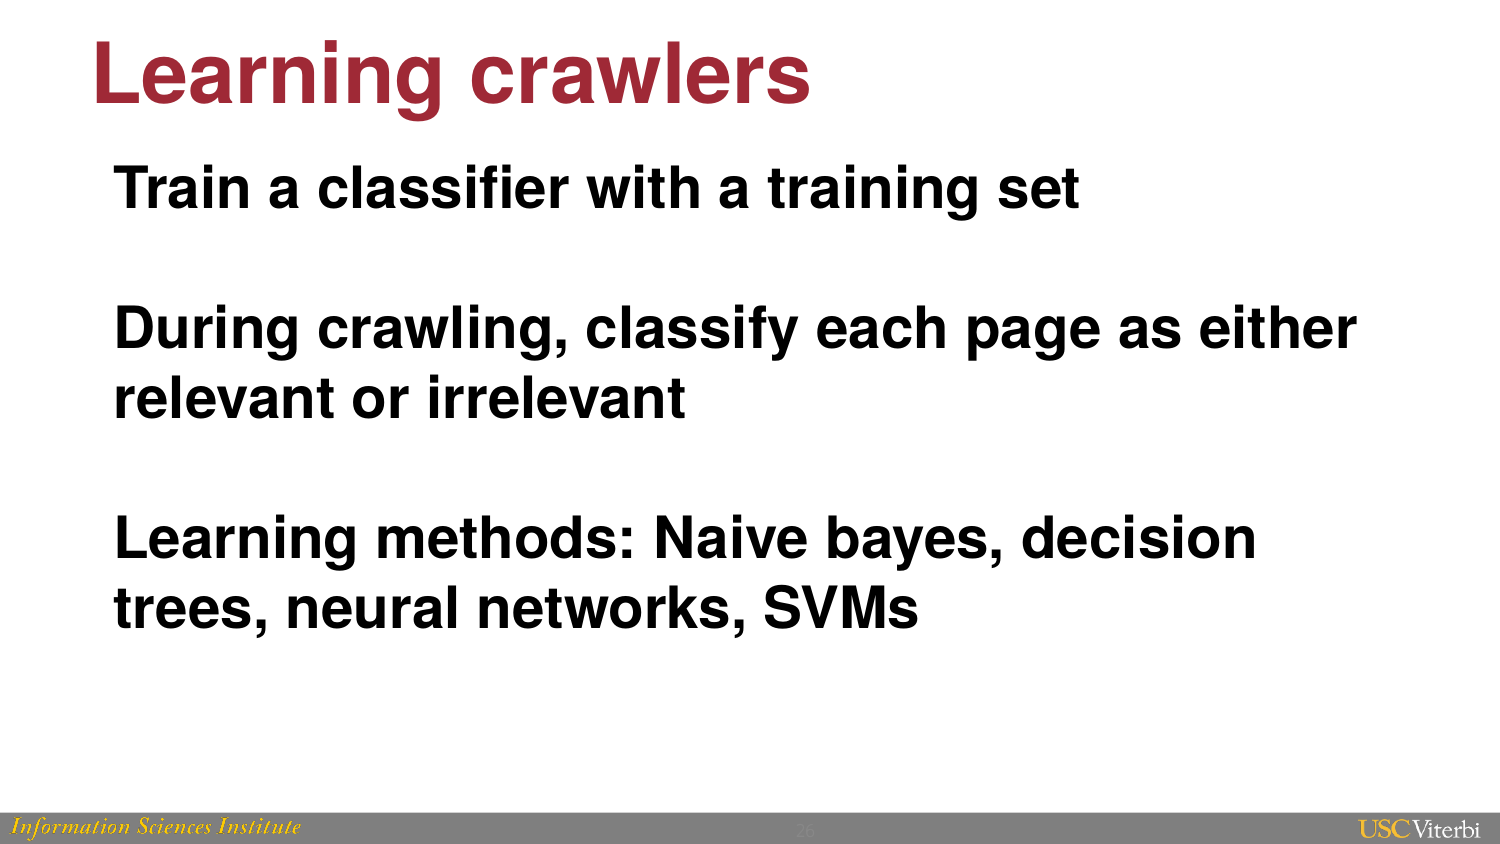

# Learning crawlers
Train a classifier with a training set

During crawling, classify each page as either relevant or irrelevant

Learning methods: Naive bayes, decision trees, neural networks, SVMs
26